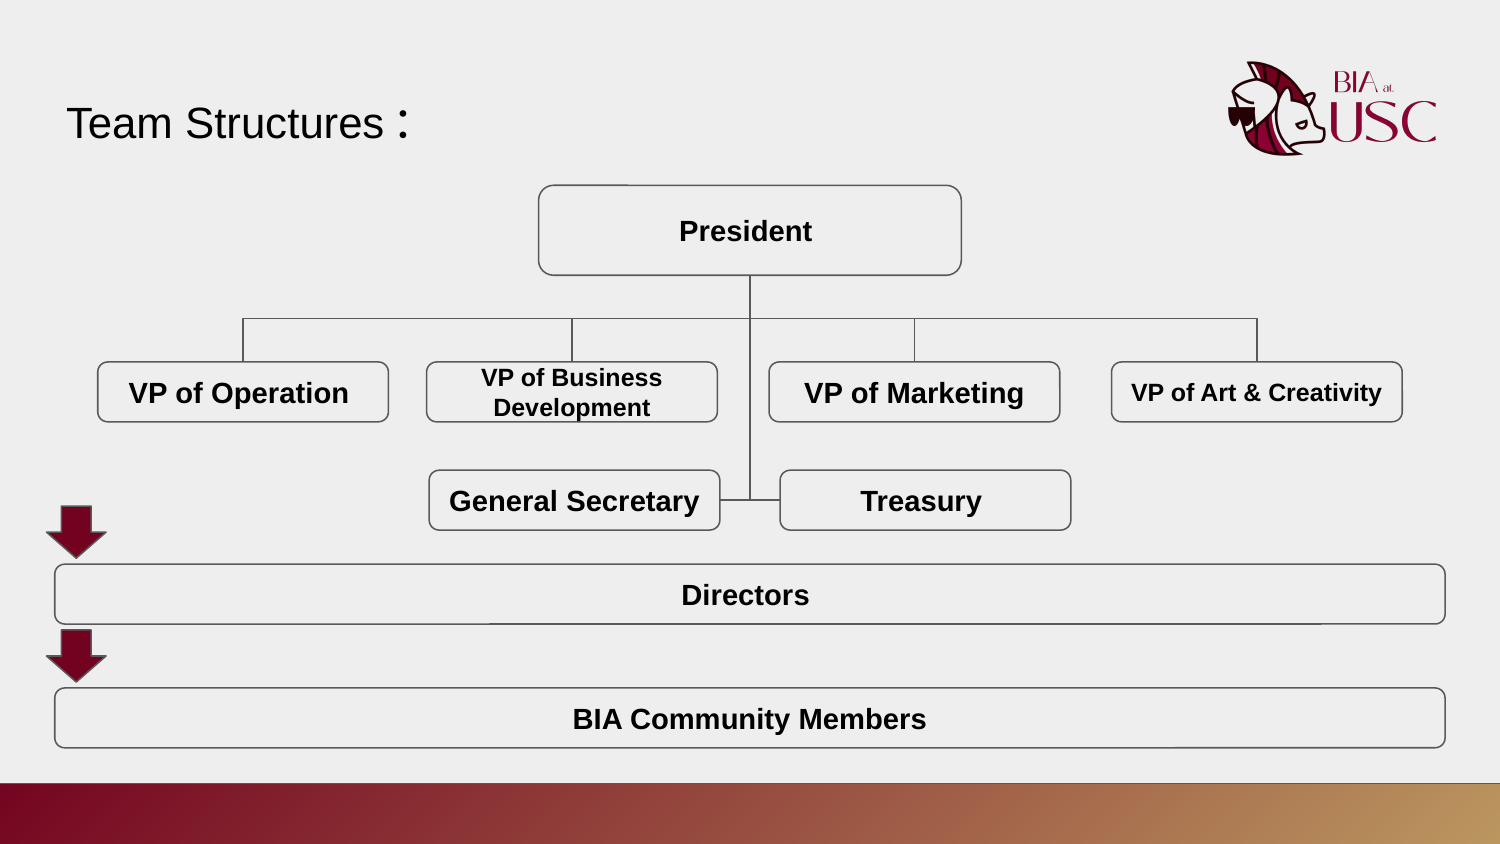

# Team Structures：

President
VP of Operation
VP of Business Development
VP of Marketing
VP of Art & Creativity
General Secretary
Treasury

Directors

BIA Community Members